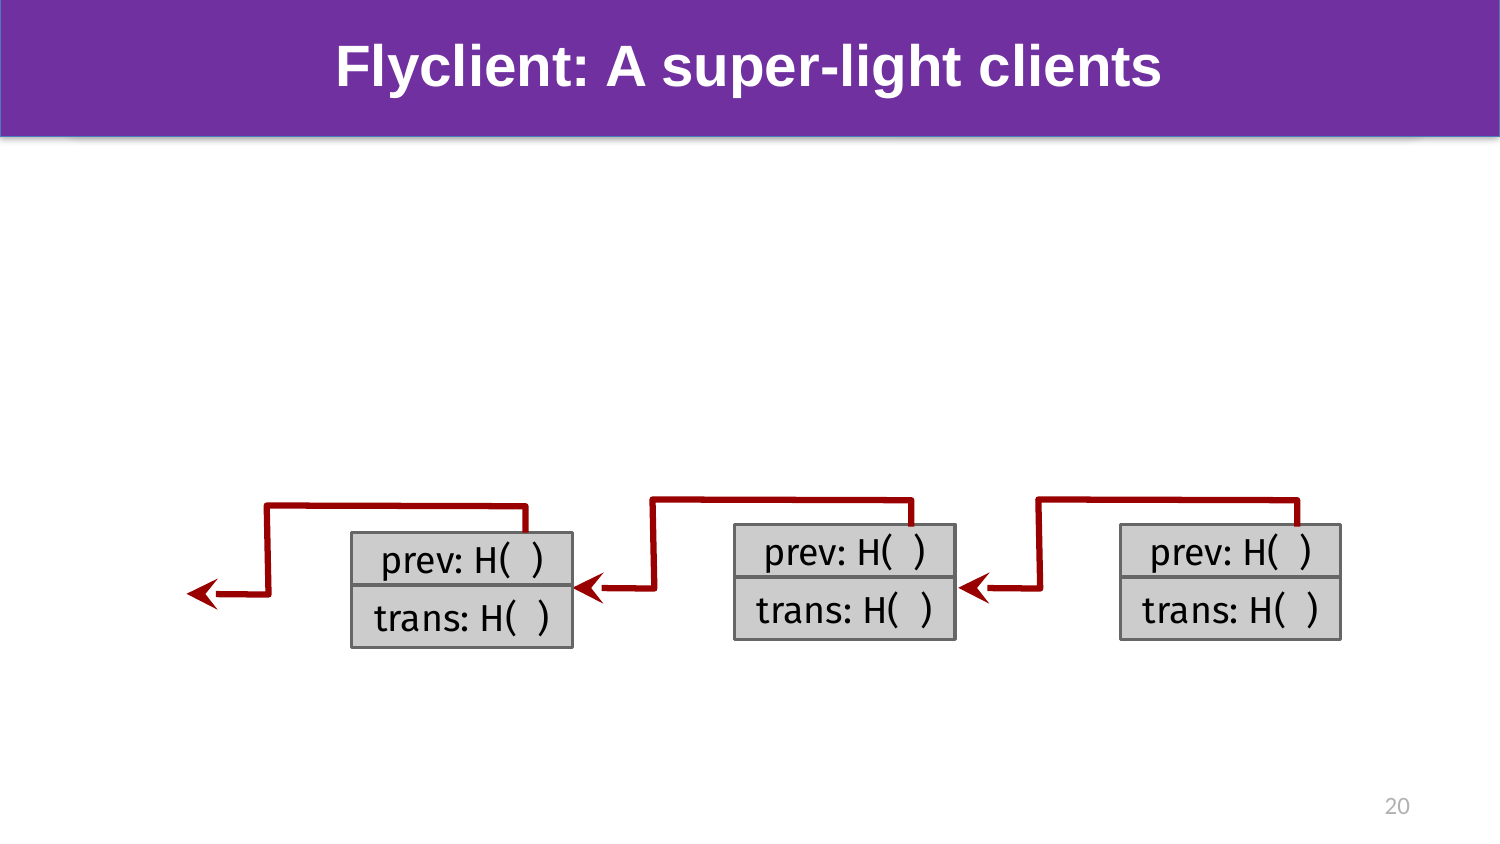

# Flyclient: A super-light clients

prev: H(  )
trans: H(  )
prev: H(  )
trans: H(  )
prev: H(  )
trans: H(  )
20